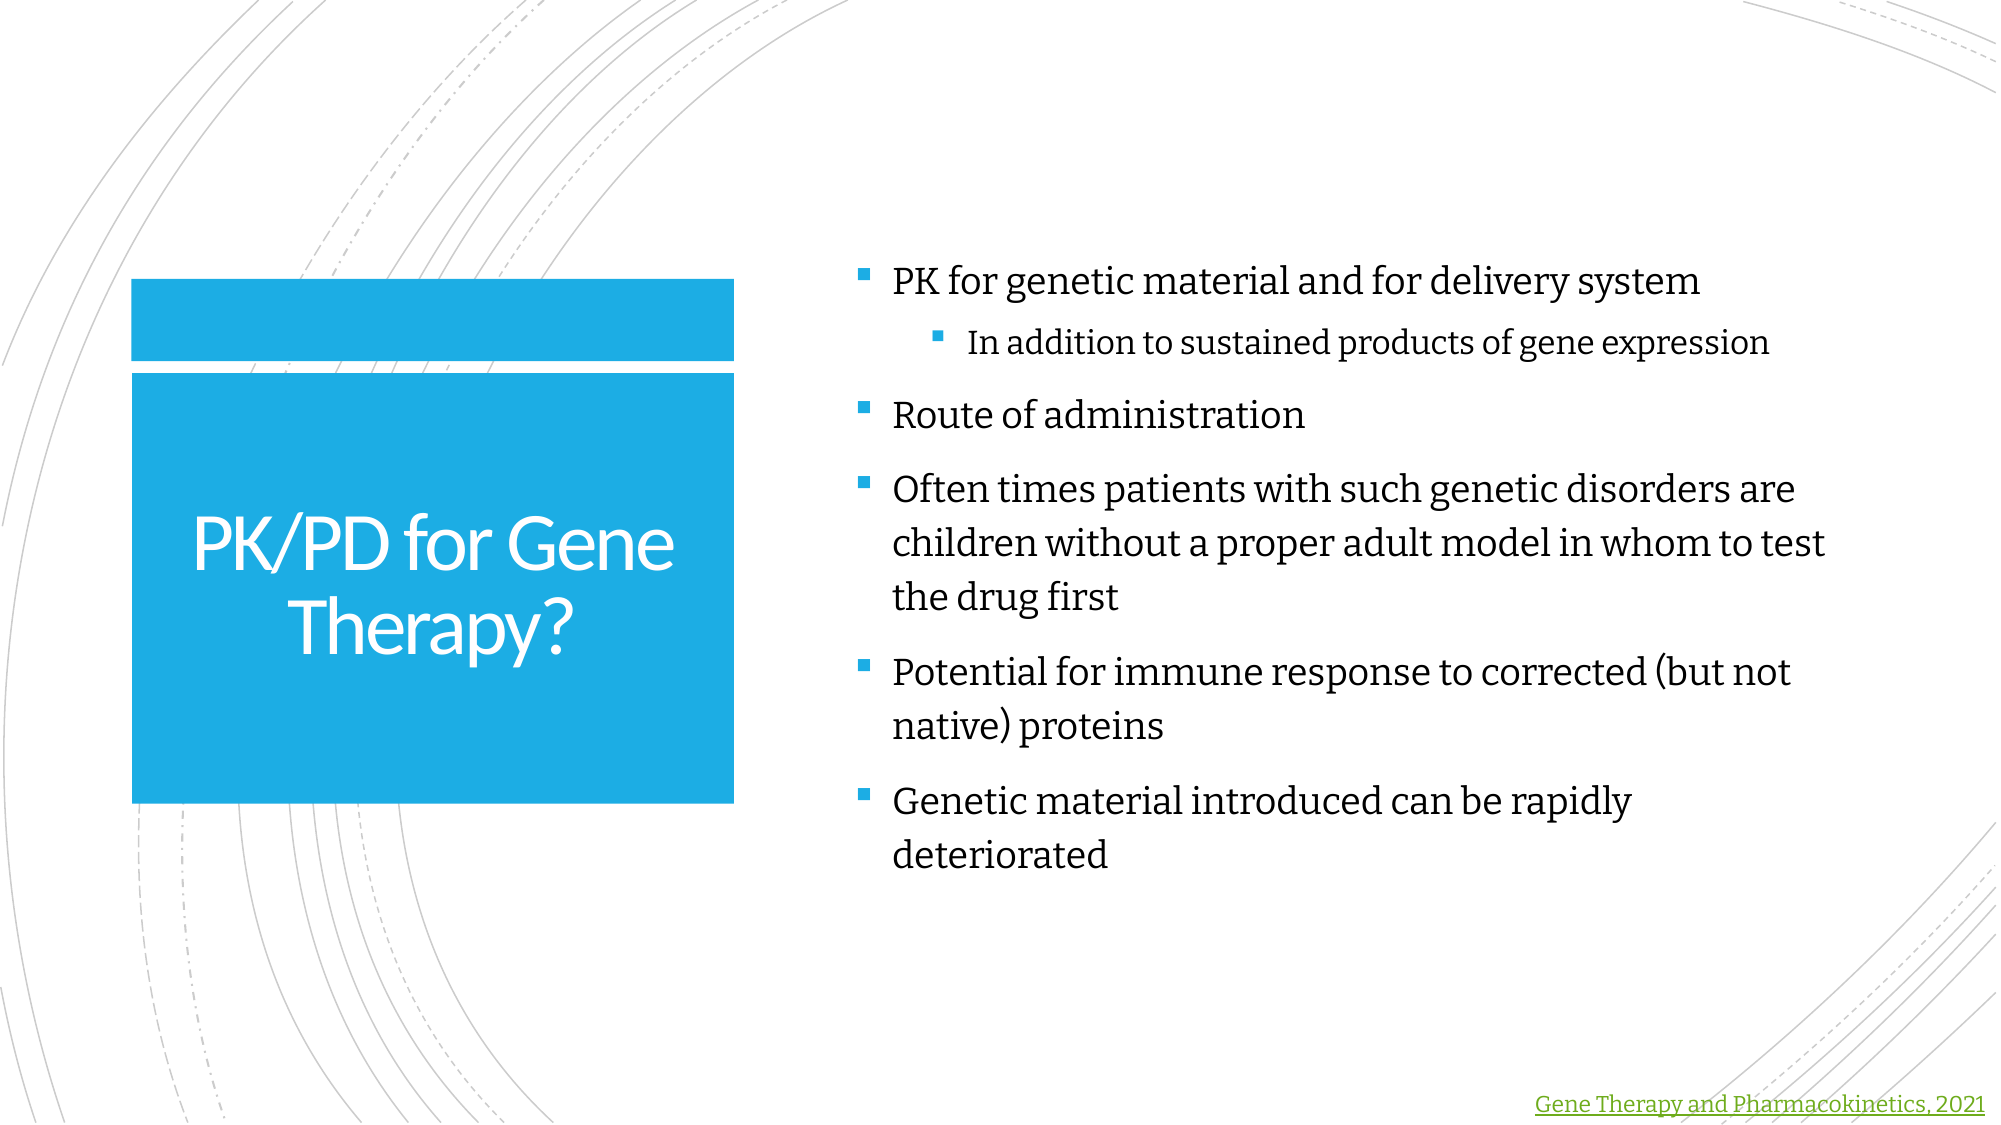

PK for genetic material and for delivery system
In addition to sustained products of gene expression
Route of administration
Often times patients with such genetic disorders are children without a proper adult model in whom to test the drug first
Potential for immune response to corrected (but not native) proteins
Genetic material introduced can be rapidly deteriorated
# PK/PD for Gene Therapy?
Gene Therapy and Pharmacokinetics, 2021